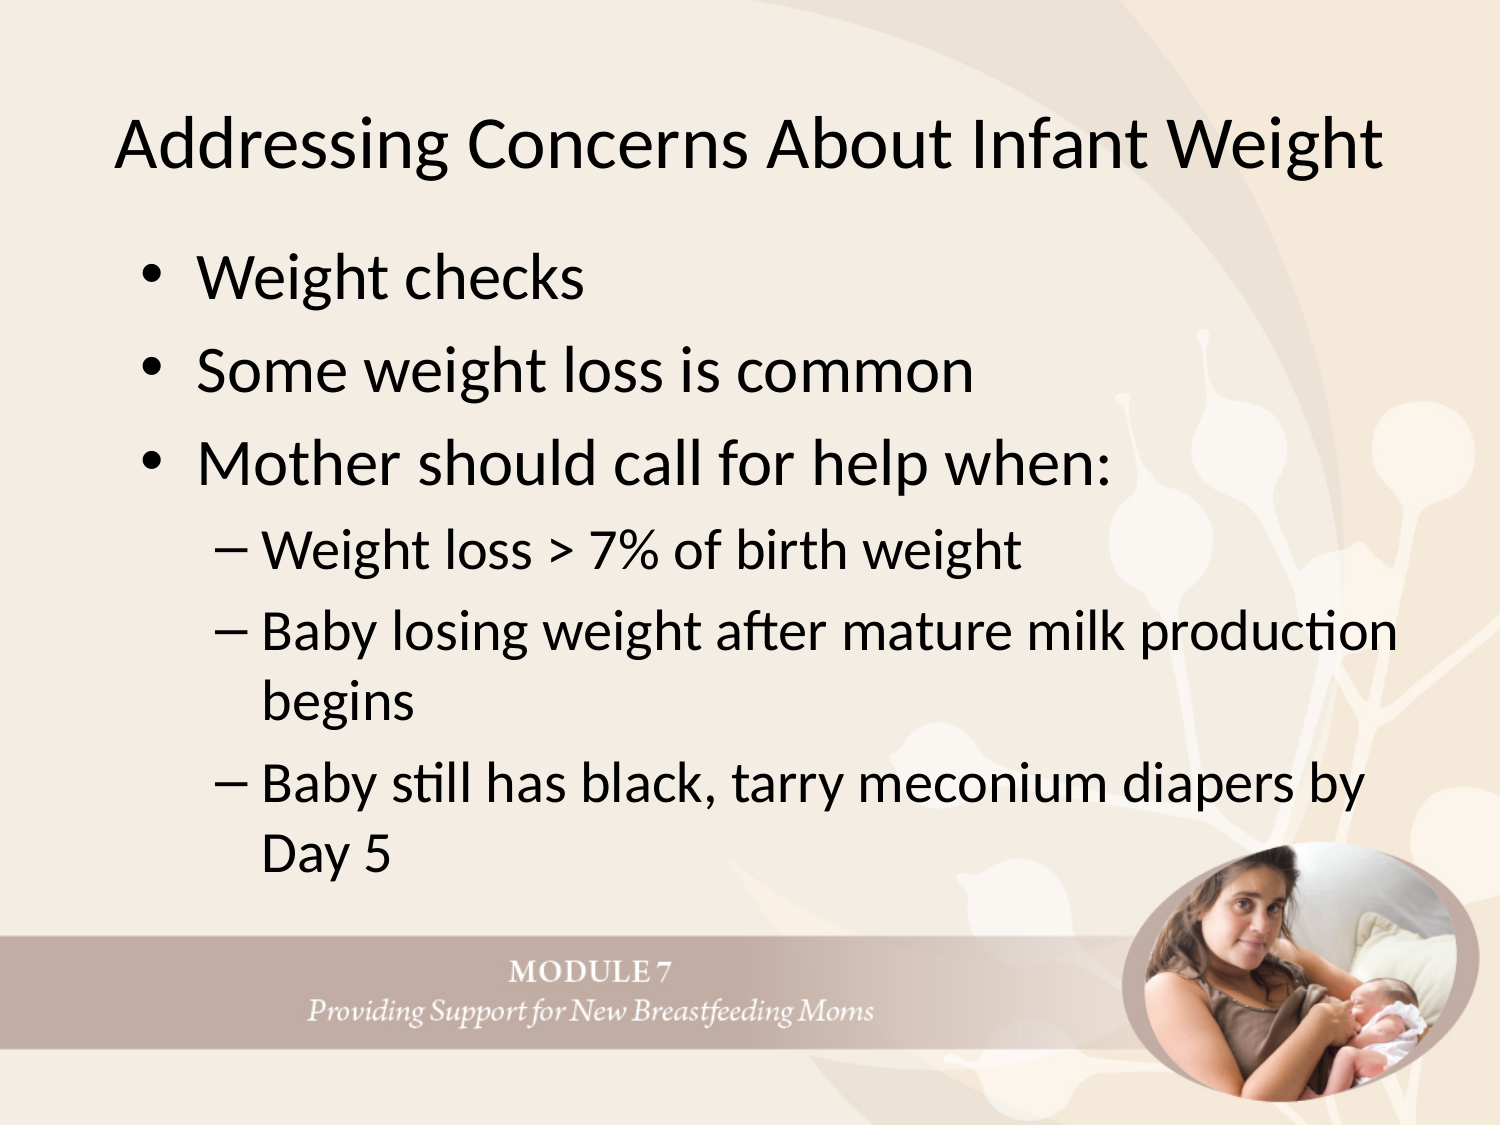

# Addressing Concerns About Infant Weight
Weight checks
Some weight loss is common
Mother should call for help when:
Weight loss > 7% of birth weight
Baby losing weight after mature milk production begins
Baby still has black, tarry meconium diapers by Day 5